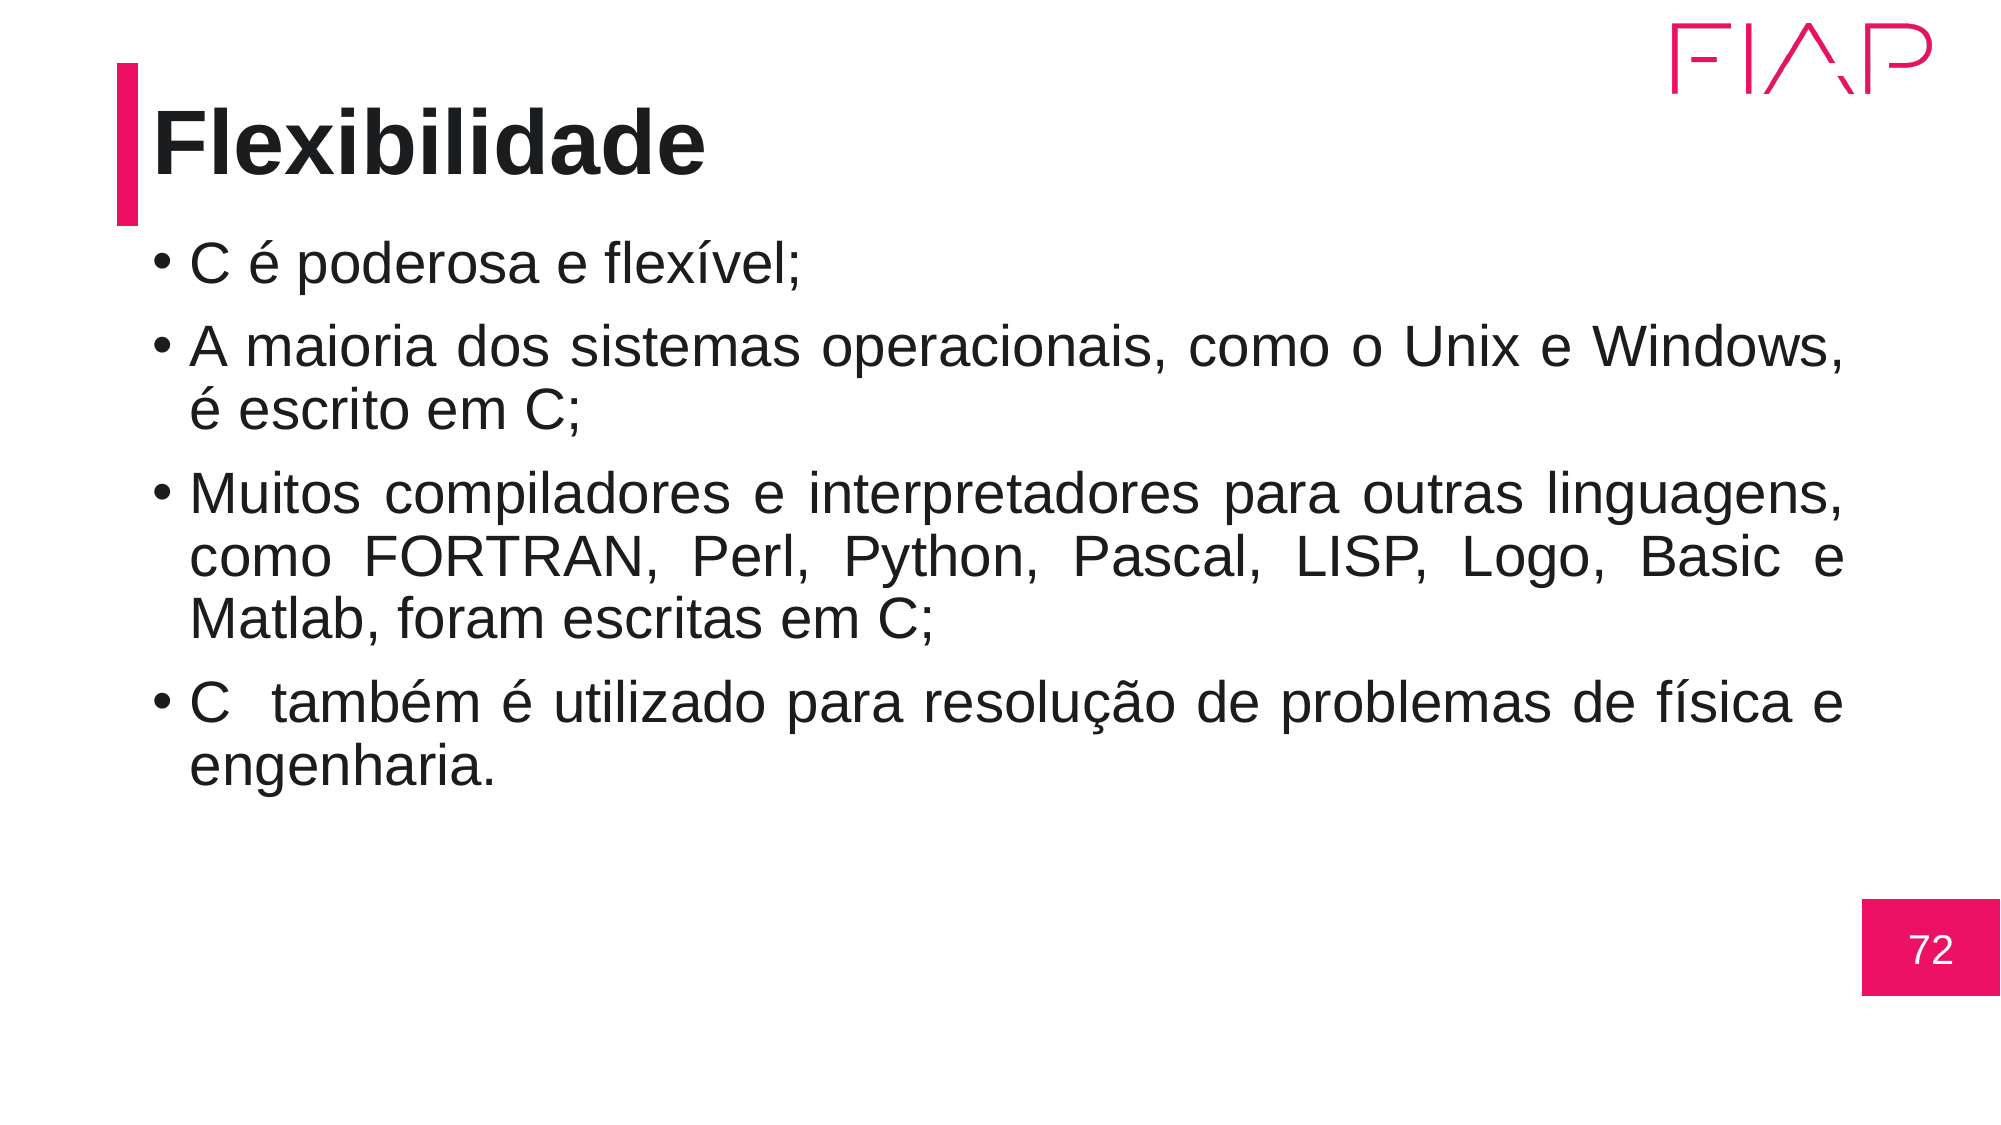

# Flexibilidade
C é poderosa e flexível;
A maioria dos sistemas operacionais, como o Unix e Windows, é escrito em C;
Muitos compiladores e interpretadores para outras linguagens, como FORTRAN, Perl, Python, Pascal, LISP, Logo, Basic e Matlab, foram escritas em C;
C  também é utilizado para resolução de problemas de física e engenharia.

72